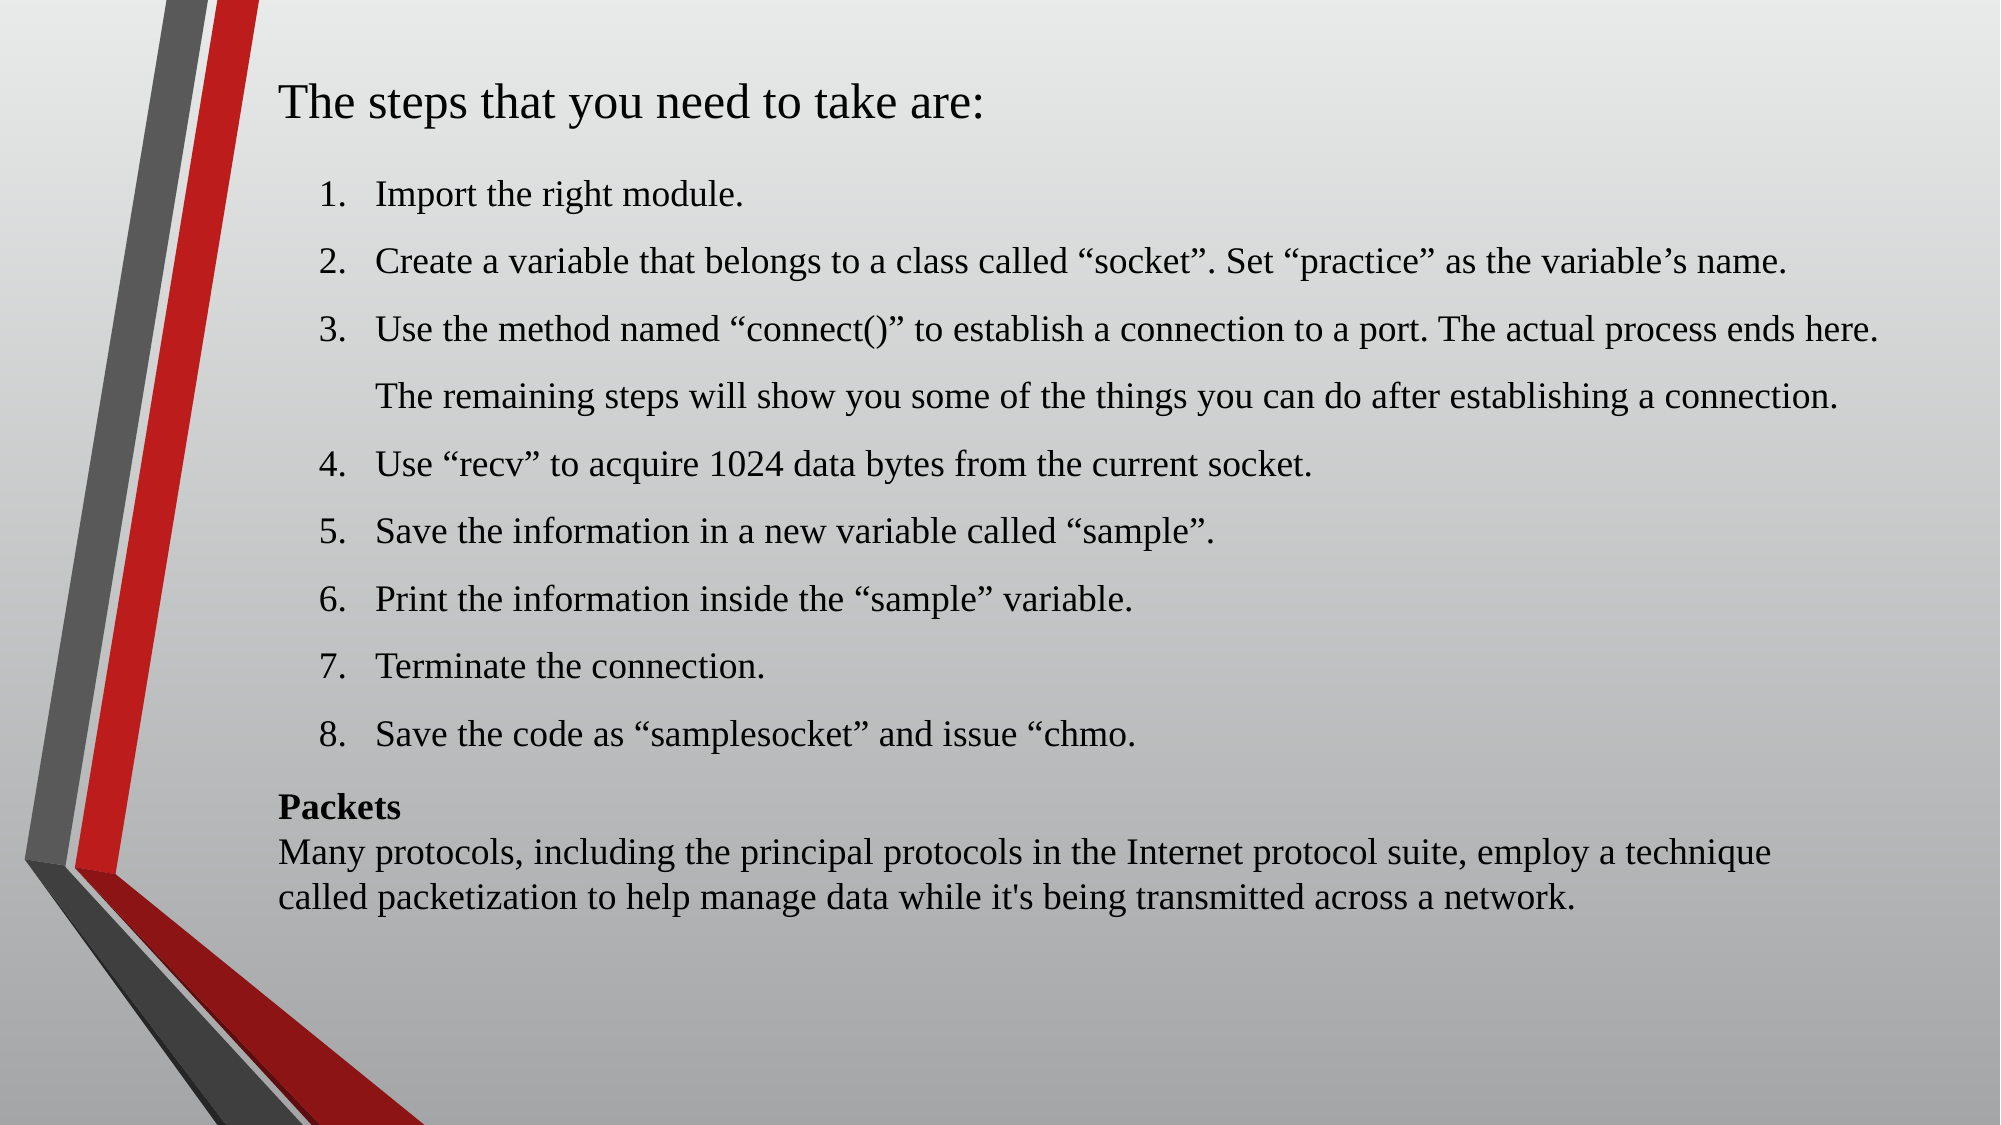

The steps that you need to take are:
Import the right module.
Create a variable that belongs to a class called “socket”. Set “practice” as the variable’s name.
Use the method named “connect()” to establish a connection to a port. The actual process ends here. The remaining steps will show you some of the things you can do after establishing a connection.
Use “recv” to acquire 1024 data bytes from the current socket.
Save the information in a new variable called “sample”.
Print the information inside the “sample” variable.
Terminate the connection.
Save the code as “samplesocket” and issue “chmo.
Packets
Many protocols, including the principal protocols in the Internet protocol suite, employ a technique called packetization to help manage data while it's being transmitted across a network.